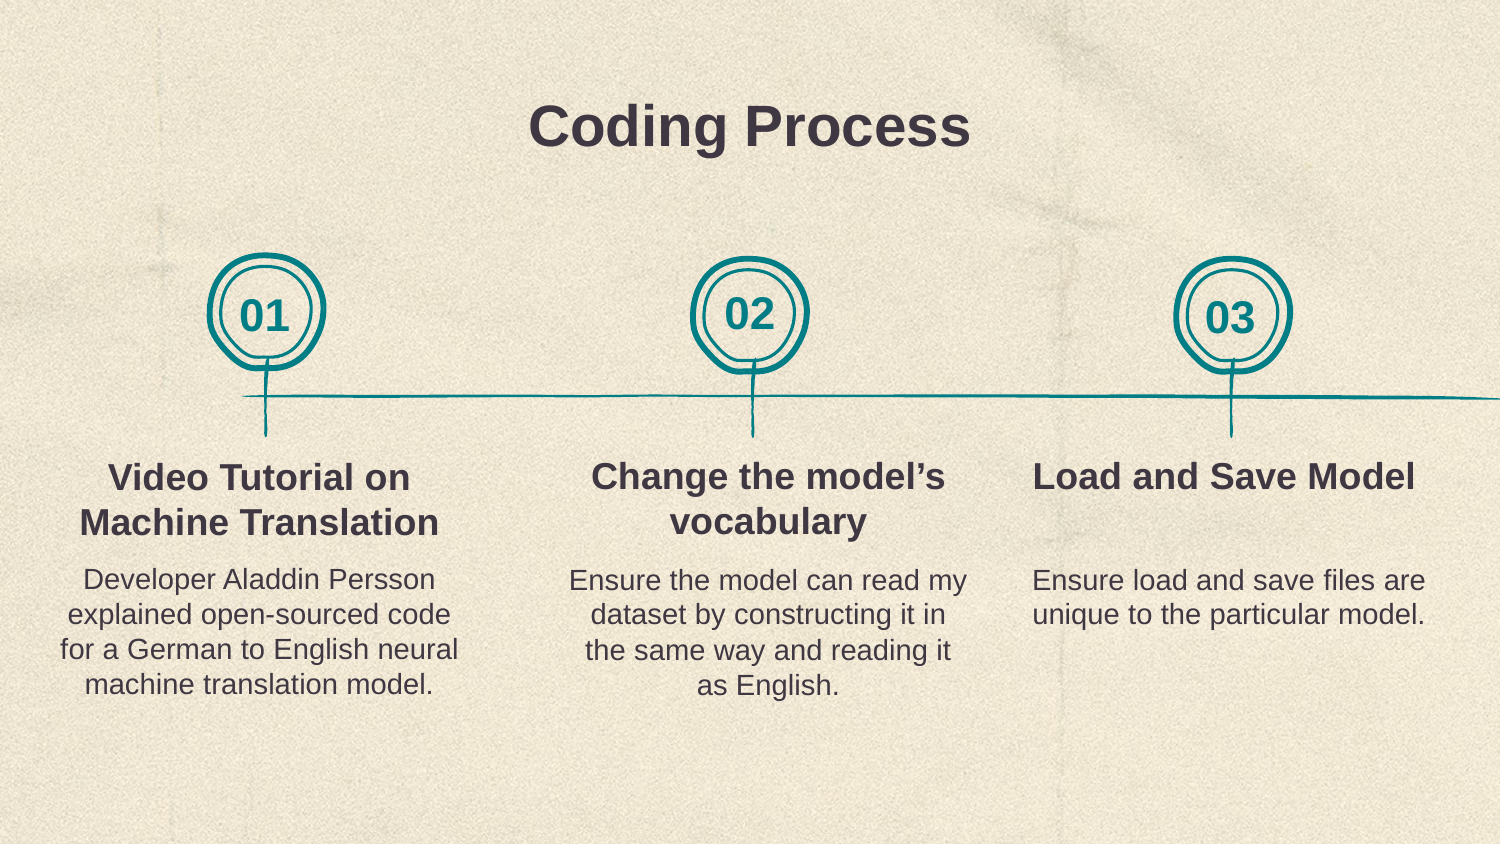

# Coding Process

02
01
03

Change the model’s vocabulary

Load and Save Model
Video Tutorial on Machine Translation
Developer Aladdin Persson explained open-sourced code for a German to English neural machine translation model.
Ensure the model can read my dataset by constructing it in the same way and reading it as English.
Ensure load and save files are unique to the particular model.